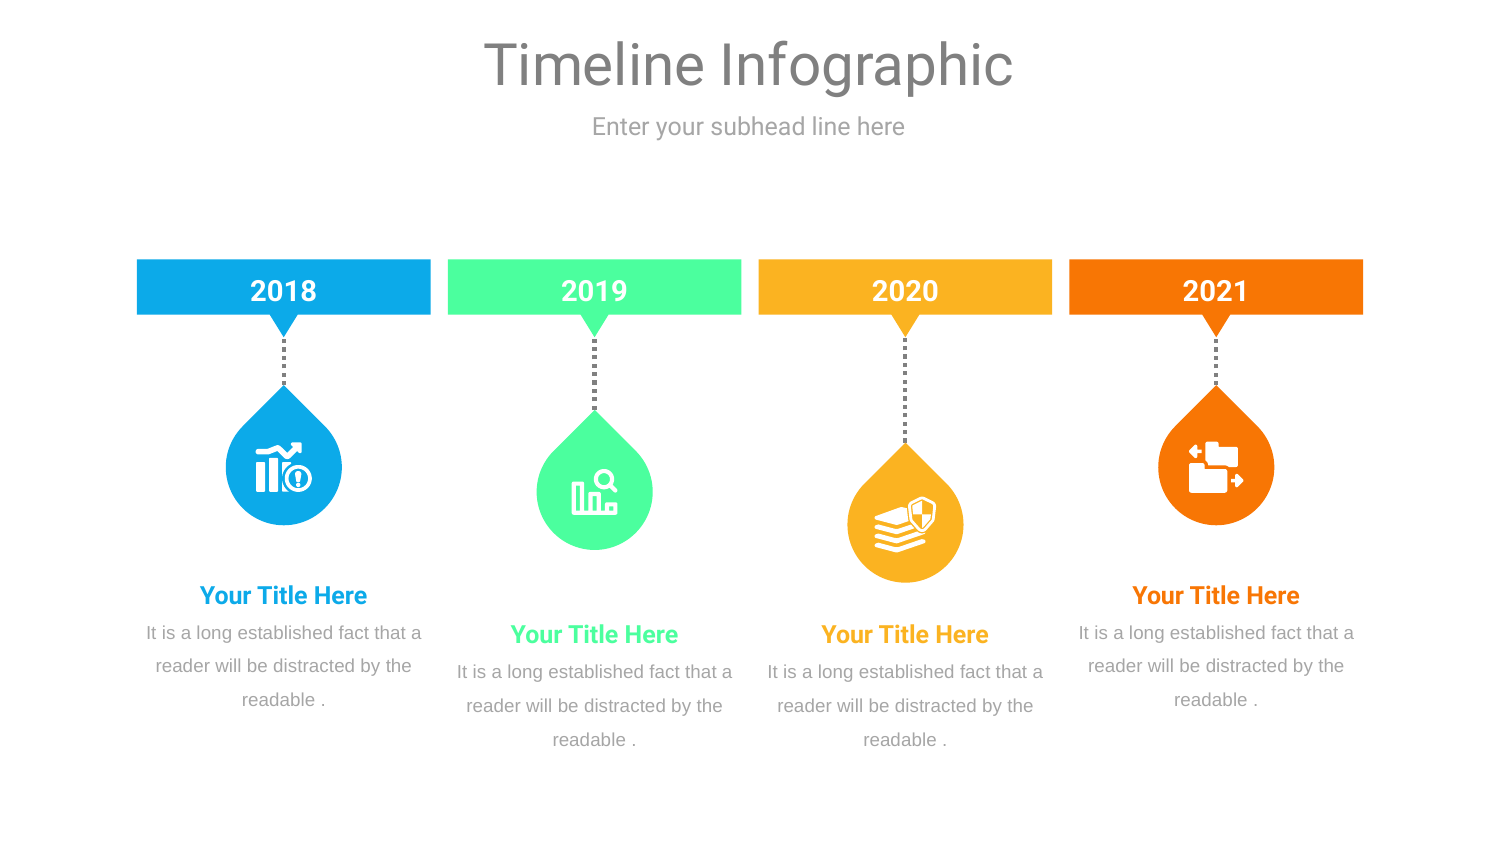

# Timeline Infographic
Enter your subhead line here

2018
2019
2020
2021

Your Title Here
It is a long established fact that a reader will be distracted by the readable .
Your Title Here
It is a long established fact that a reader will be distracted by the readable .
Your Title Here
It is a long established fact that a reader will be distracted by the readable .
Your Title Here
It is a long established fact that a reader will be distracted by the readable .